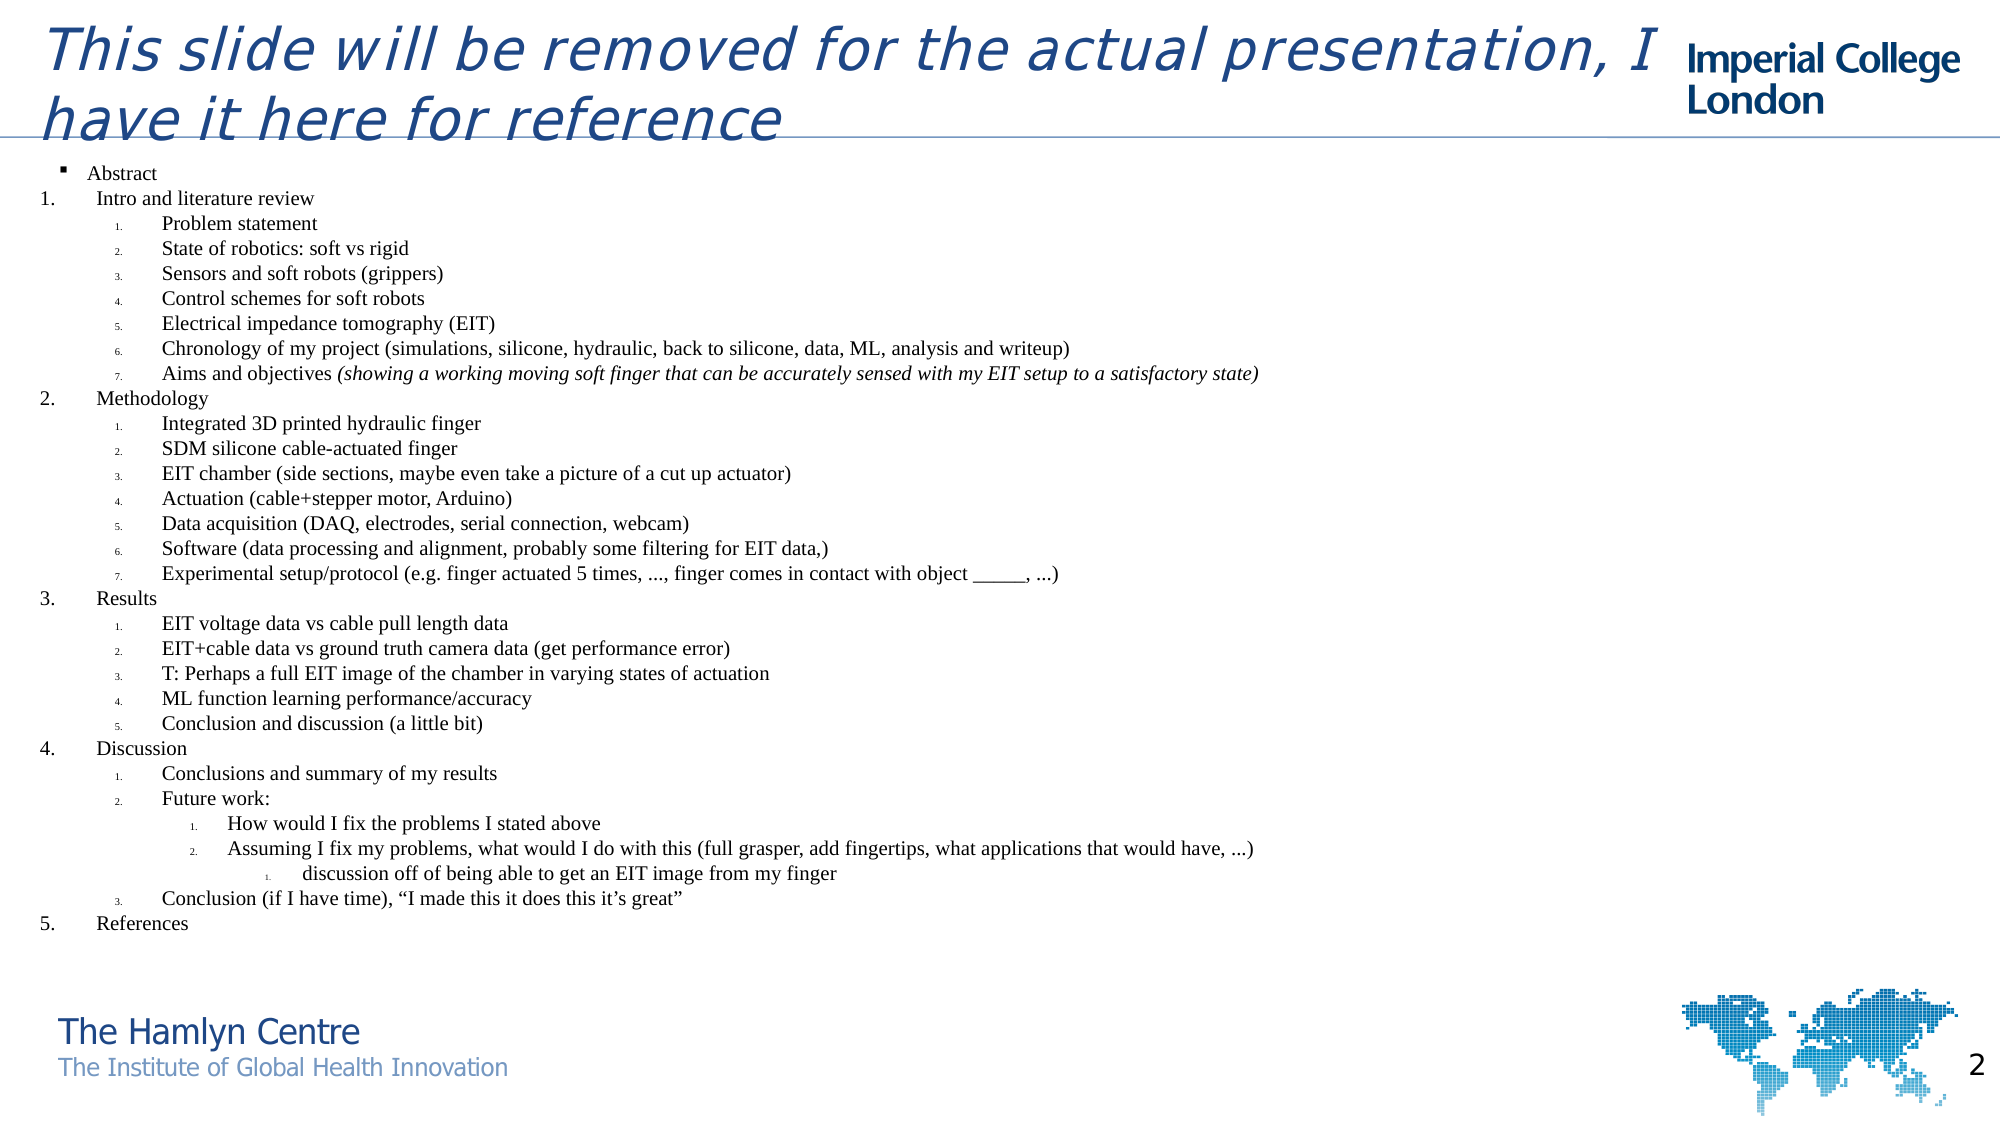

# This slide will be removed for the actual presentation, I have it here for reference
Abstract
Intro and literature review
Problem statement
State of robotics: soft vs rigid
Sensors and soft robots (grippers)
Control schemes for soft robots
Electrical impedance tomography (EIT)
Chronology of my project (simulations, silicone, hydraulic, back to silicone, data, ML, analysis and writeup)
Aims and objectives (showing a working moving soft finger that can be accurately sensed with my EIT setup to a satisfactory state)
Methodology
Integrated 3D printed hydraulic finger
SDM silicone cable-actuated finger
EIT chamber (side sections, maybe even take a picture of a cut up actuator)
Actuation (cable+stepper motor, Arduino)
Data acquisition (DAQ, electrodes, serial connection, webcam)
Software (data processing and alignment, probably some filtering for EIT data,)
Experimental setup/protocol (e.g. finger actuated 5 times, ..., finger comes in contact with object _____, ...)
Results
EIT voltage data vs cable pull length data
EIT+cable data vs ground truth camera data (get performance error)
T: Perhaps a full EIT image of the chamber in varying states of actuation
ML function learning performance/accuracy
Conclusion and discussion (a little bit)
Discussion
Conclusions and summary of my results
Future work:
How would I fix the problems I stated above
Assuming I fix my problems, what would I do with this (full grasper, add fingertips, what applications that would have, ...)
discussion off of being able to get an EIT image from my finger
Conclusion (if I have time), “I made this it does this it’s great”
References

2